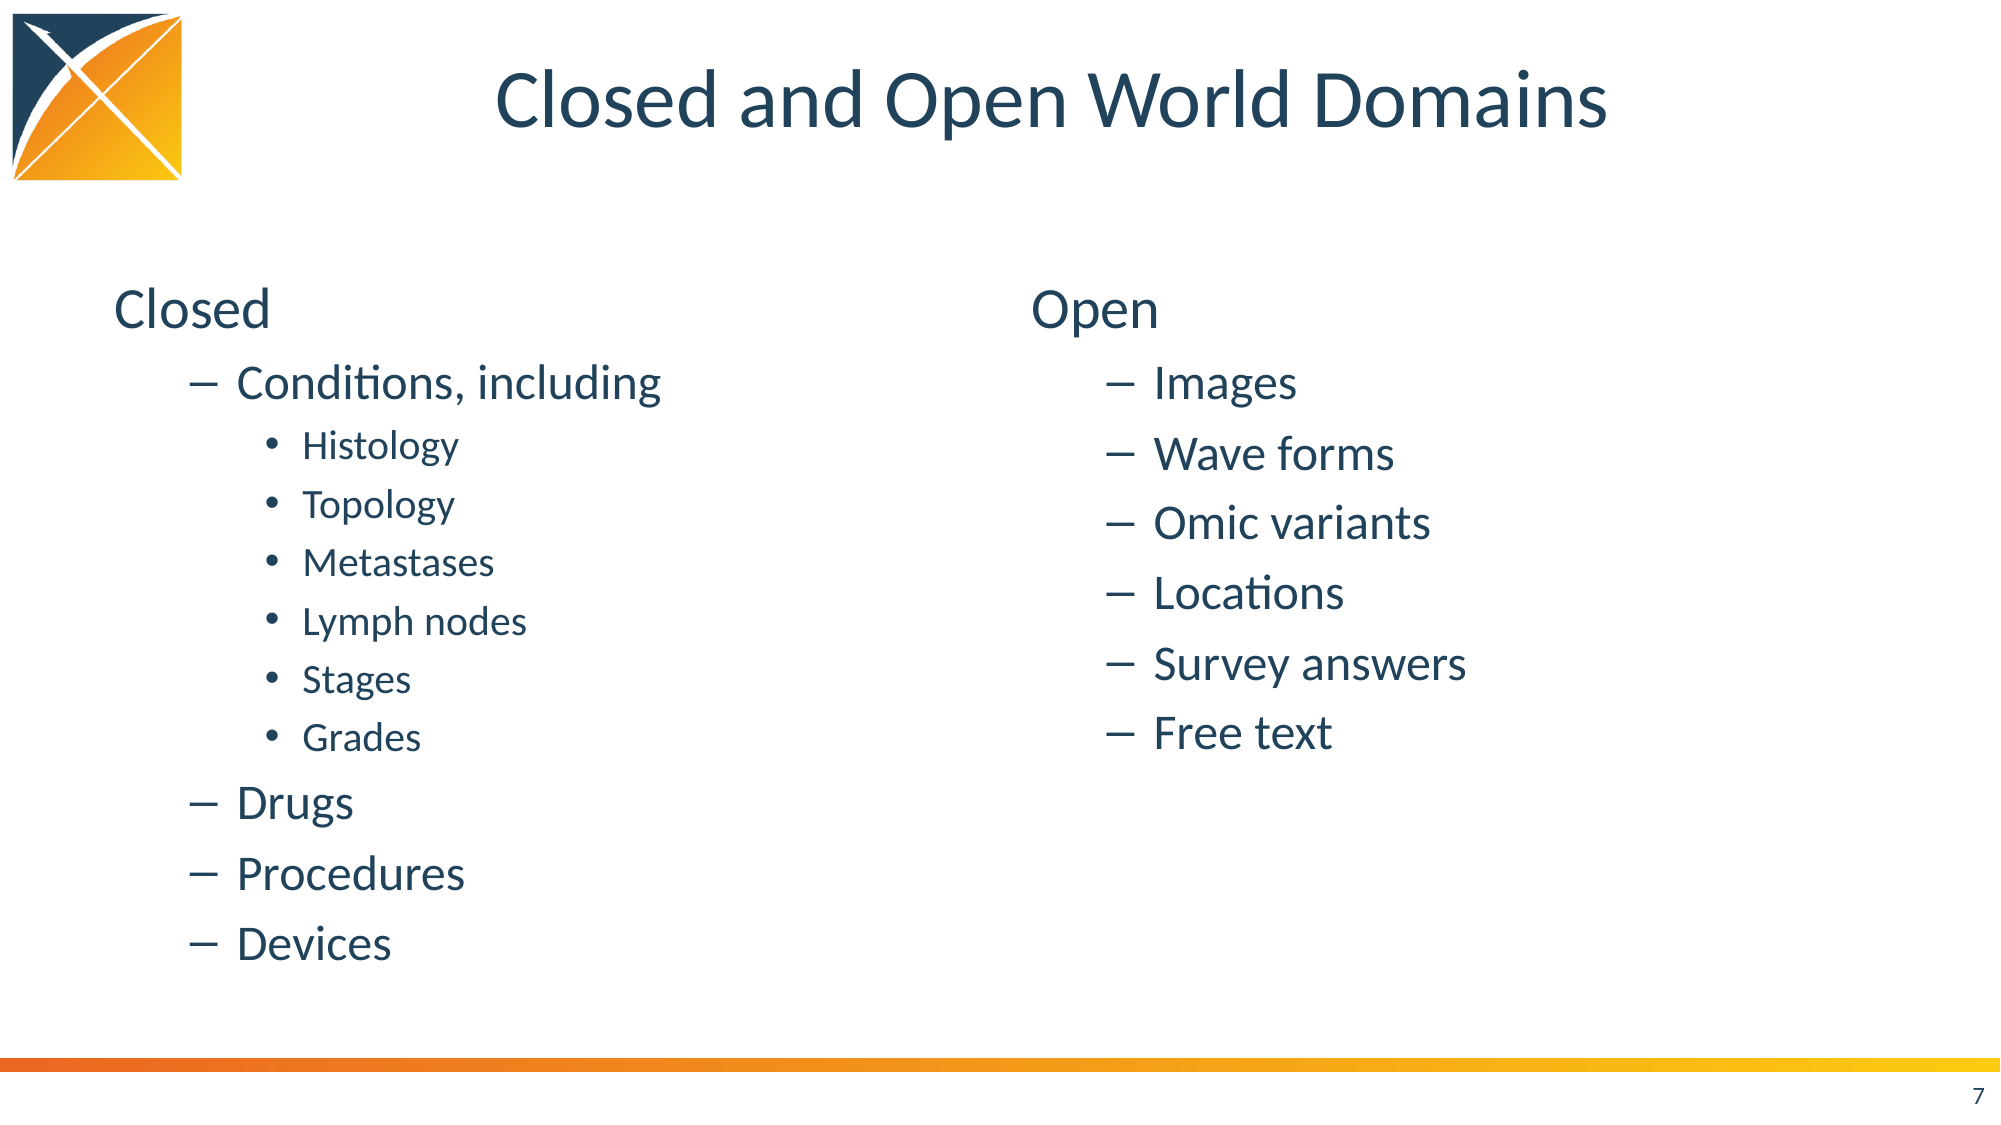

# Closed and Open World Domains
Closed
Conditions, including
Histology
Topology
Metastases
Lymph nodes
Stages
Grades
Drugs
Procedures
Devices

Open
Images
Wave forms
Omic variants
Locations
Survey answers
Free text
7